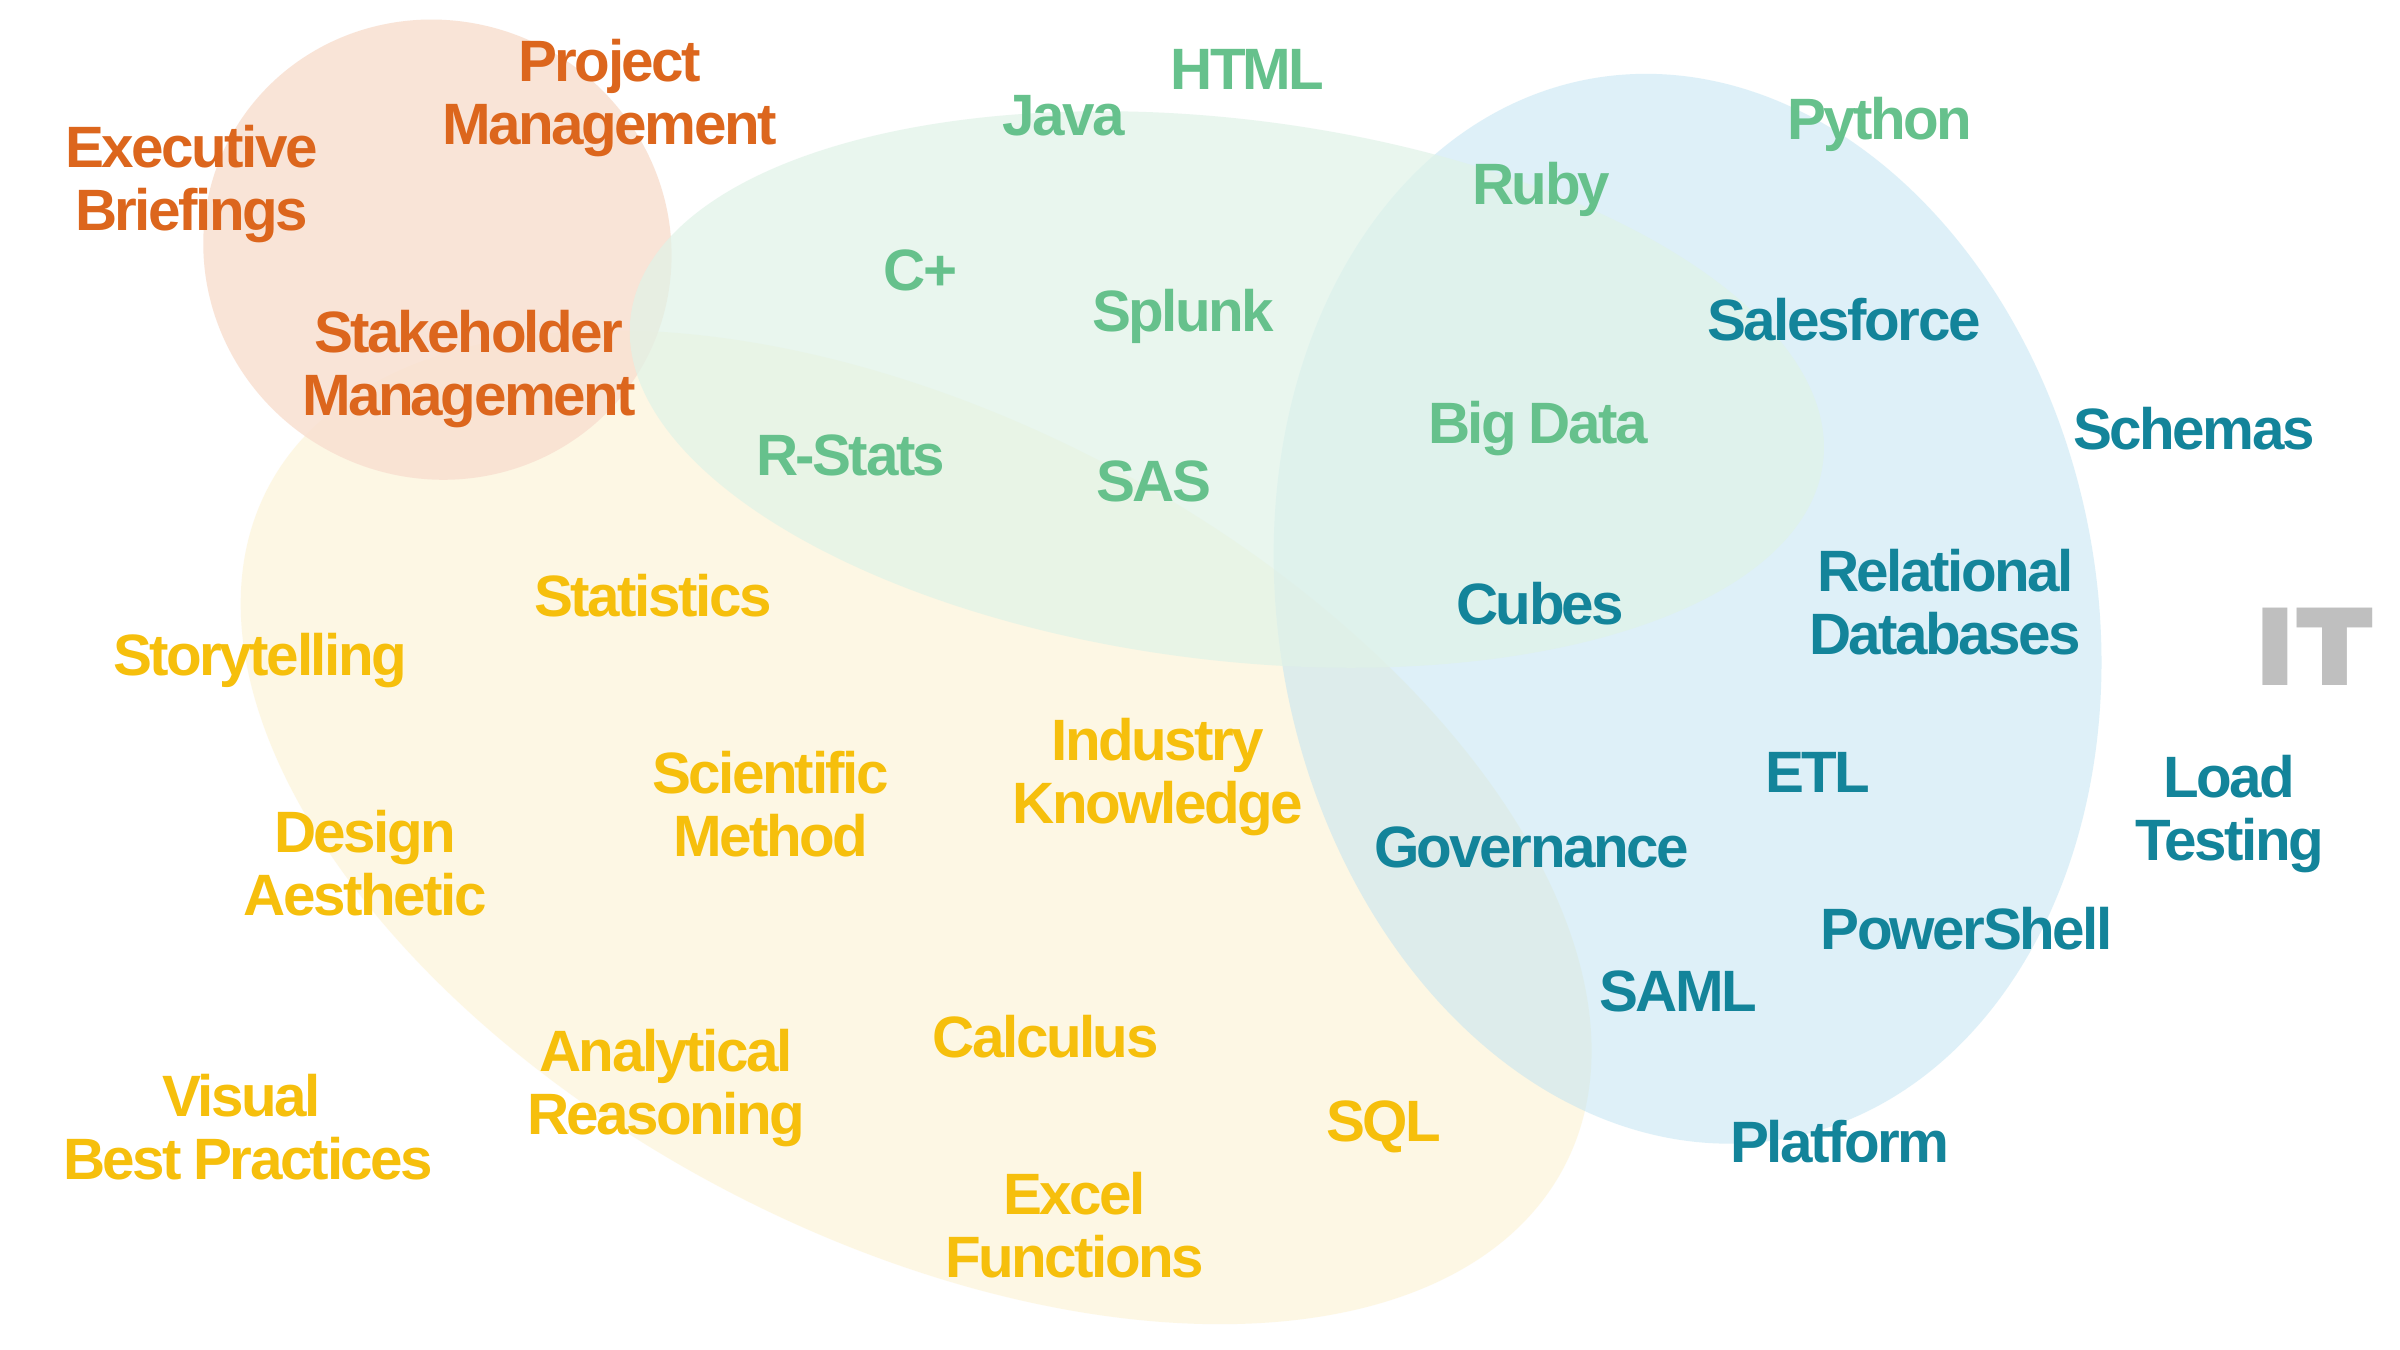

HTML
Project
Management

Java
Strategic
Python

Executive
Briefings

Ruby
C+
Splunk
Salesforce
Stakeholder
Management

Big Data
Schemas
R-Stats
SAS
Statistics
Relational
Databases
Cubes
Storytelling
Business
IT
Industry
Knowledge
ETL
Scientific
Method
Load
Testing
Governance
Design
Aesthetic
PowerShell
SAML
Calculus
Analytical
Reasoning
SQL
Visual
Best Practices
Platform
Tactical
Excel
Functions